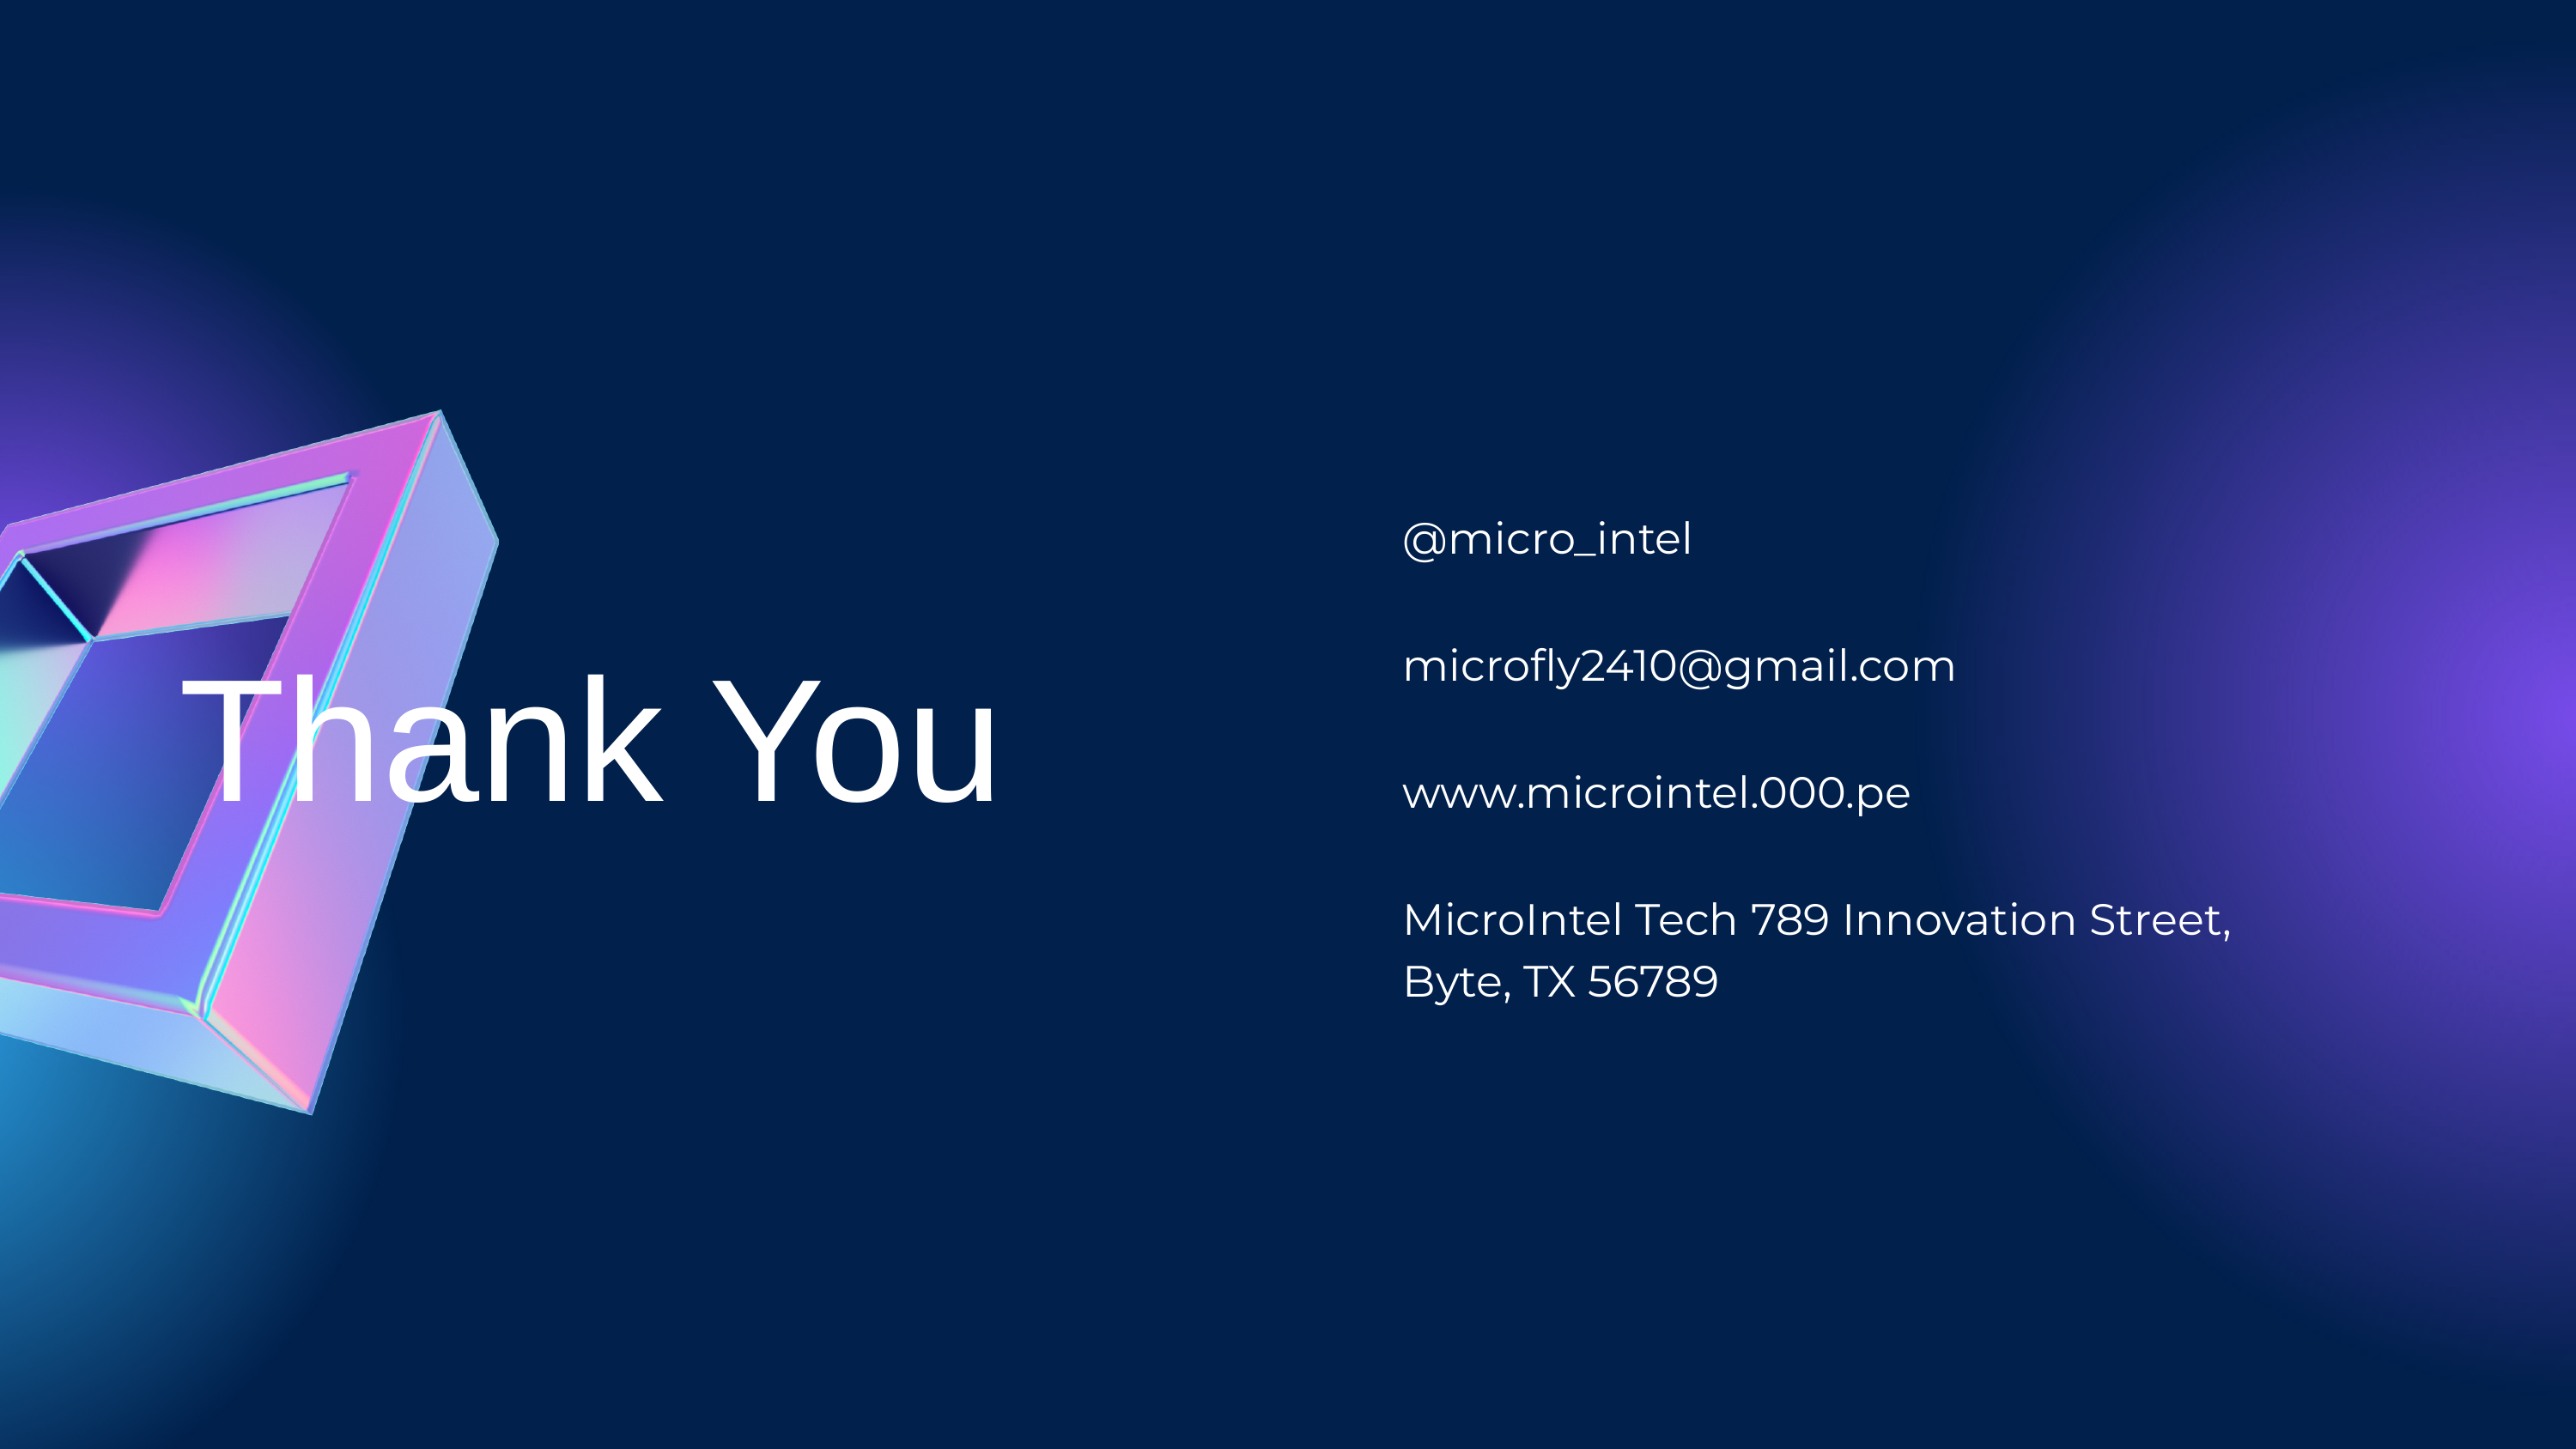

@micro_intel
Thank You
microfly2410@gmail.com
www.microintel.000.pe
MicroIntel Tech 789 Innovation Street, Byte, TX 56789